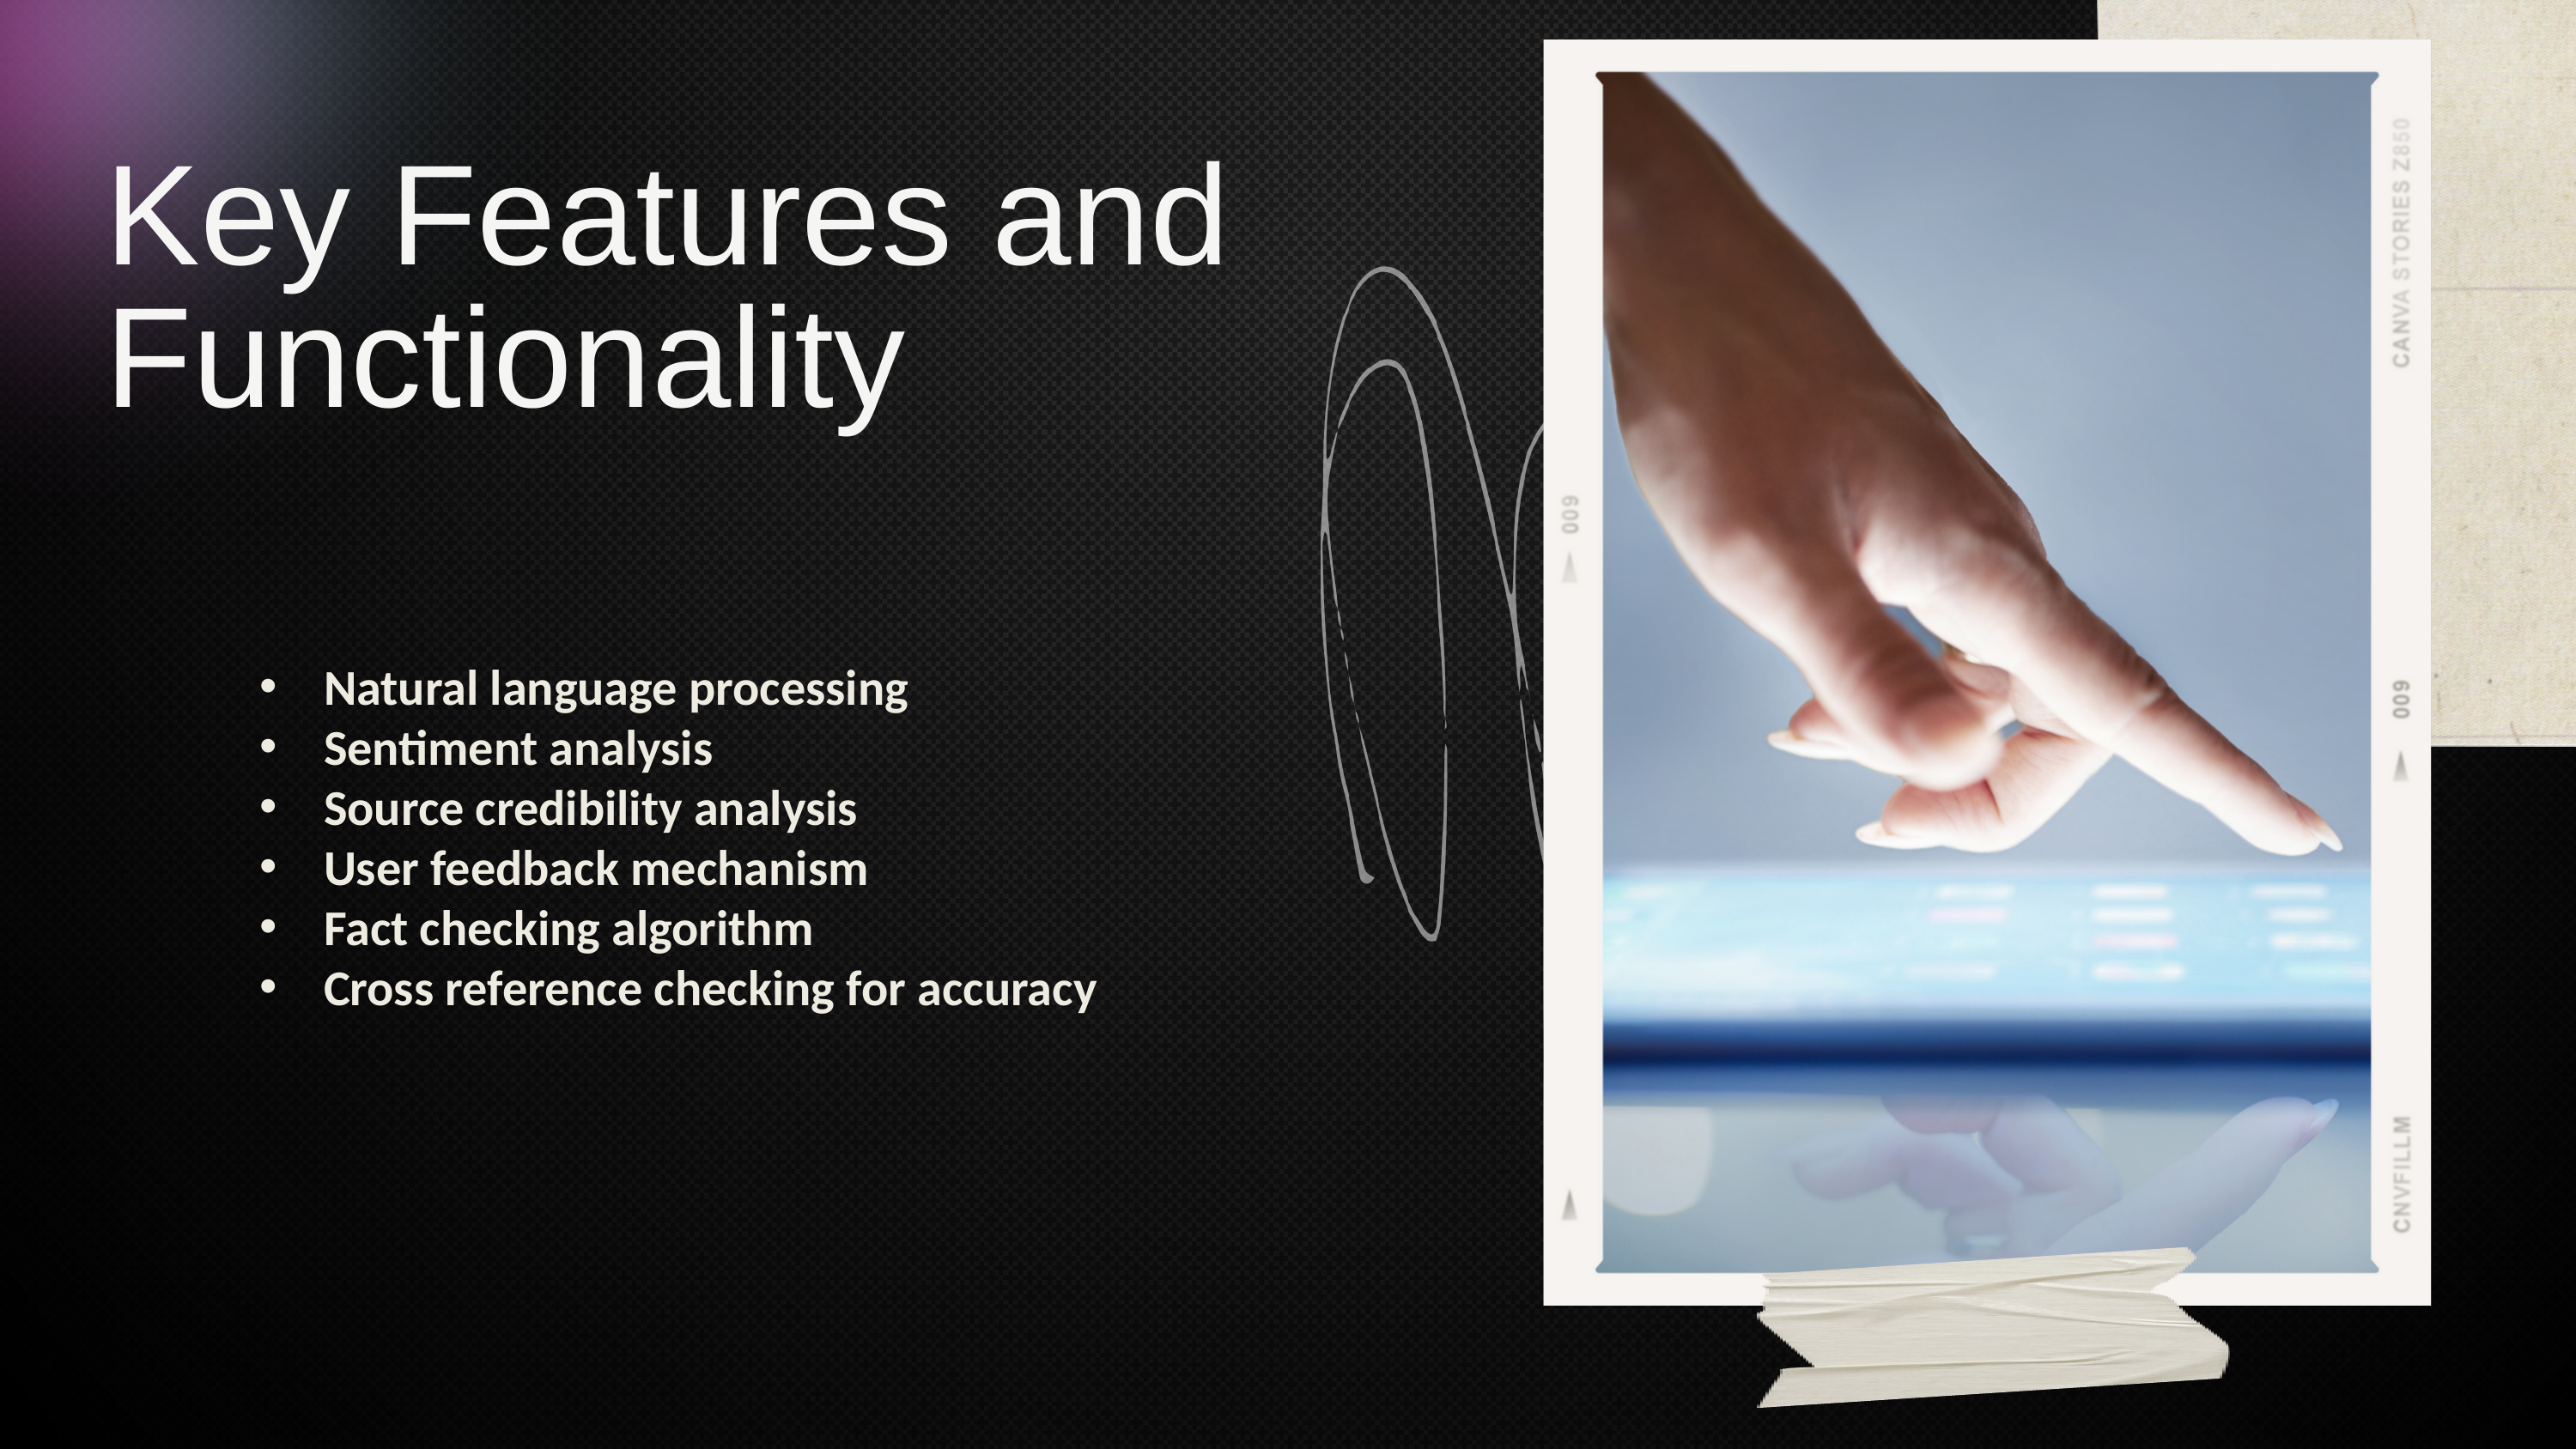

Key Features and Functionality

Natural language processing
Sentiment analysis
Source credibility analysis
User feedback mechanism
Fact checking algorithm
Cross reference checking for accuracy